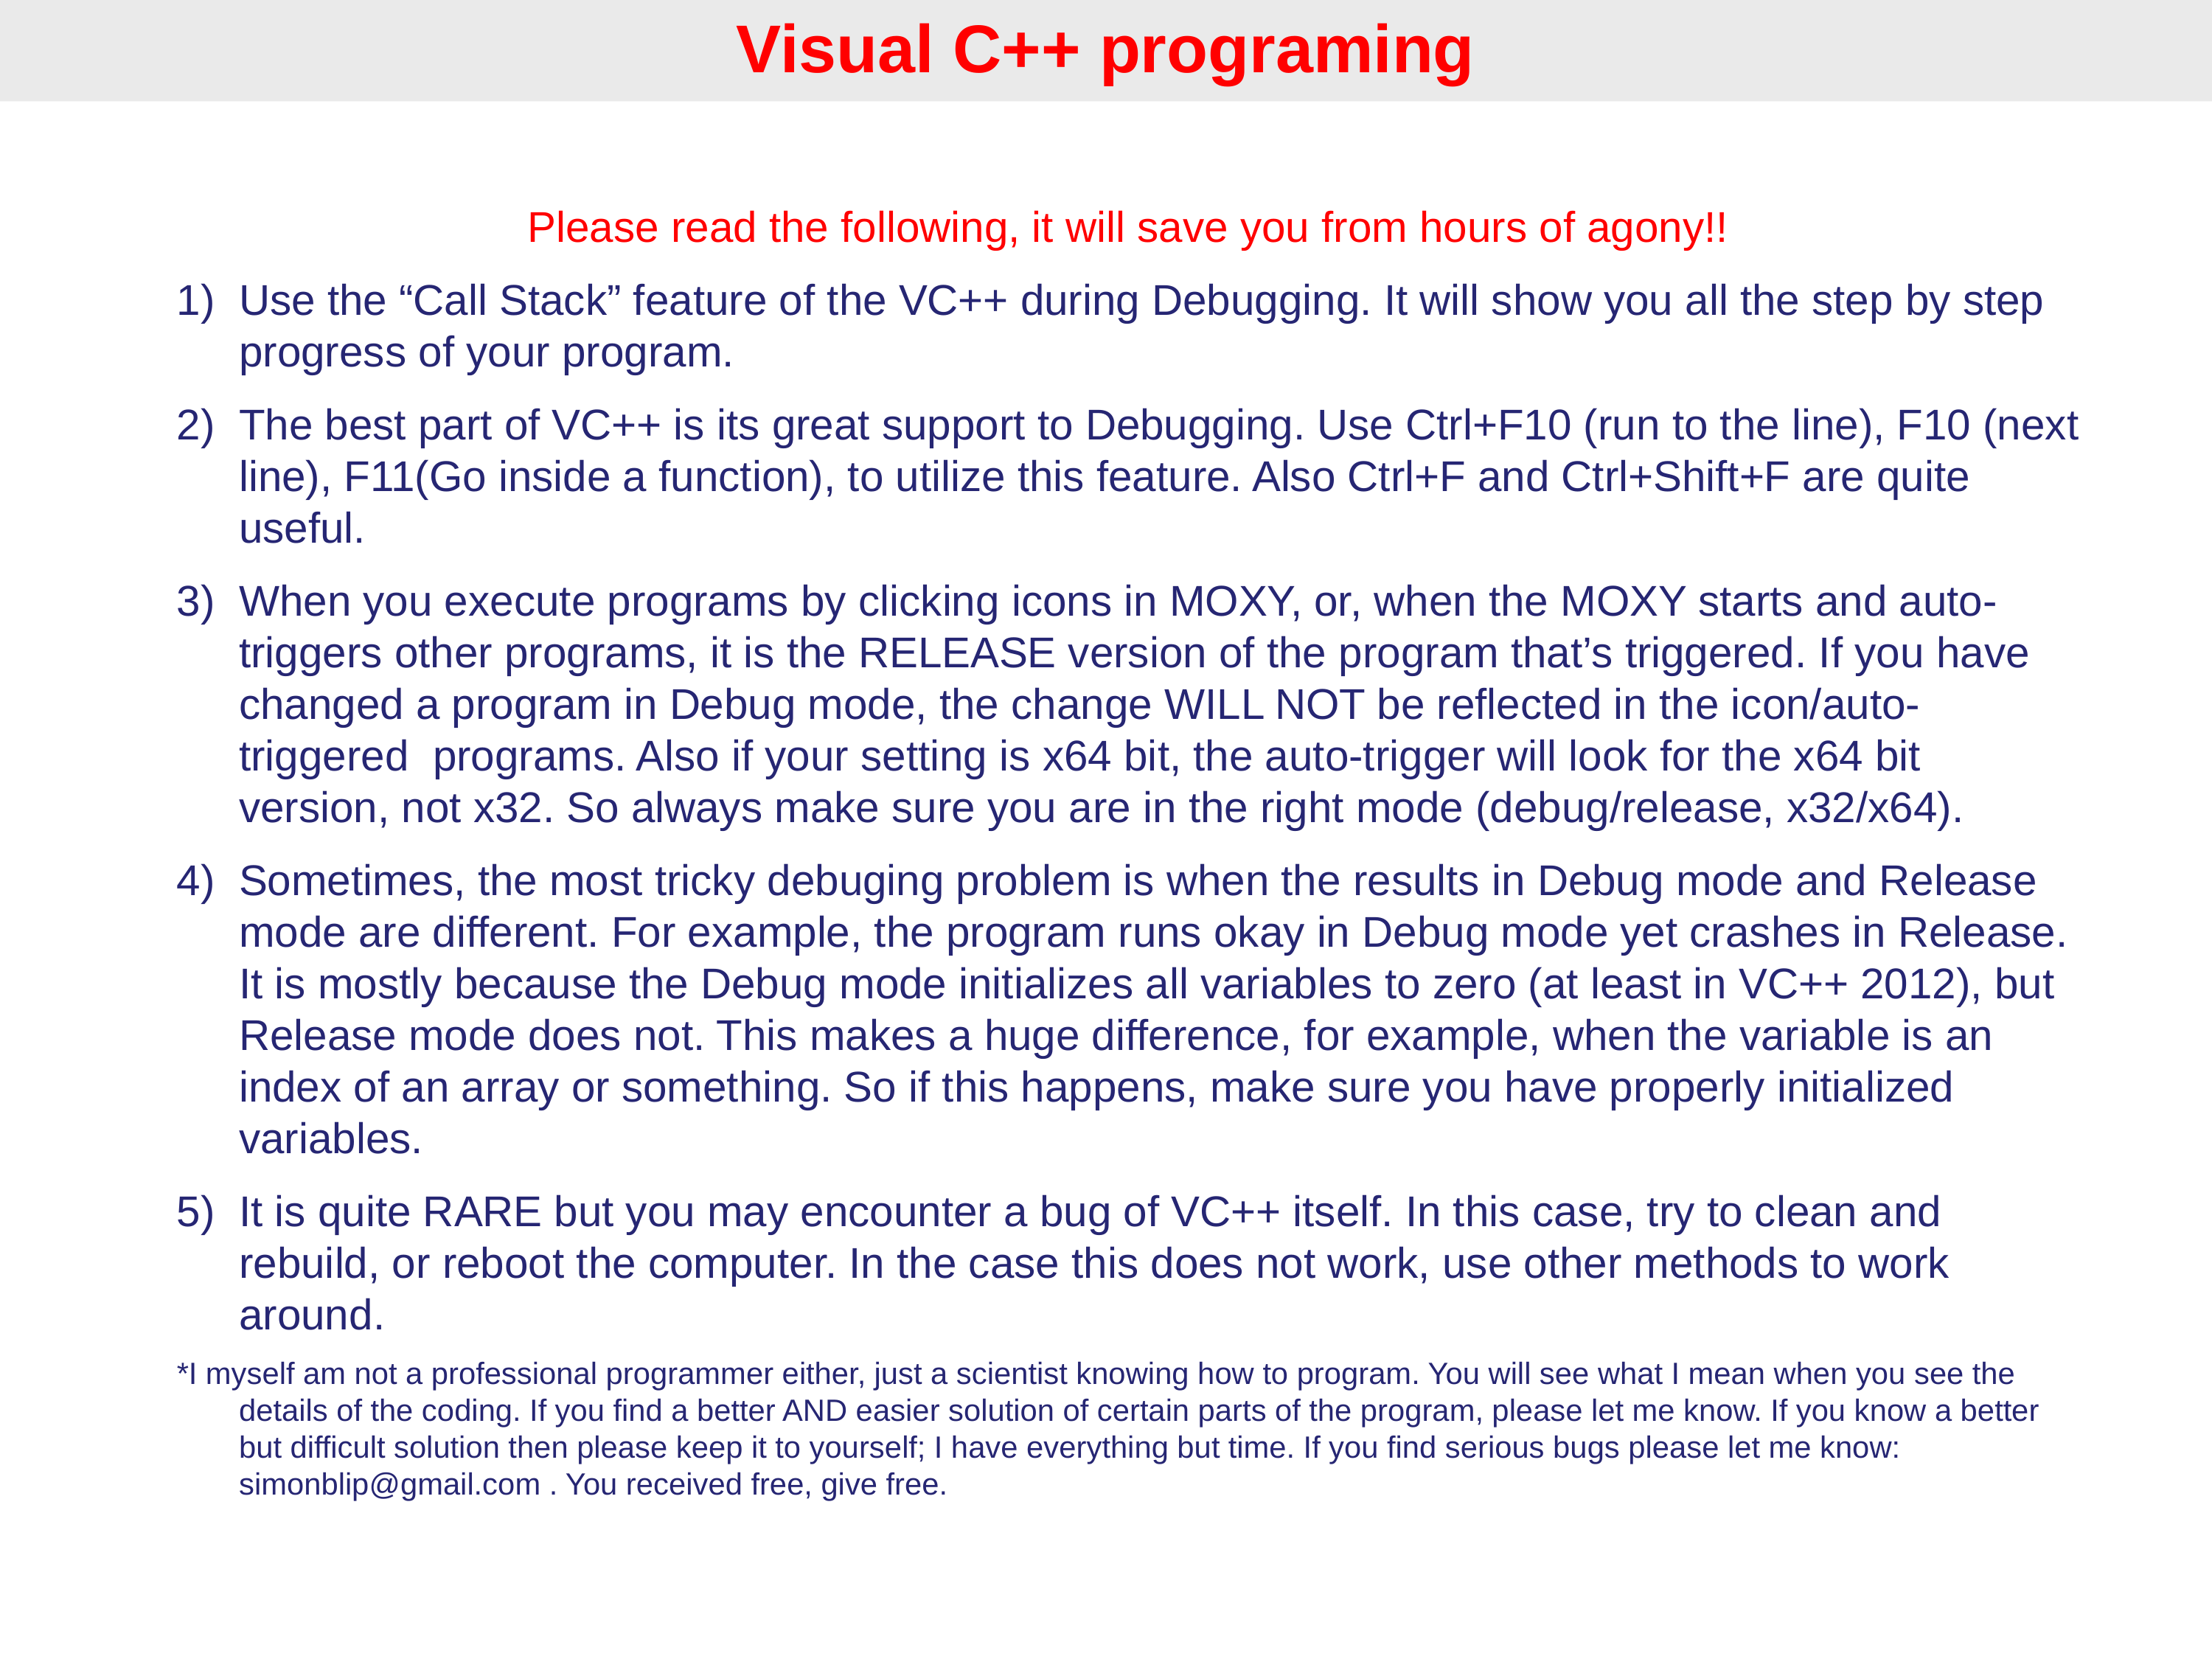

Visual C++ programing
Please read the following, it will save you from hours of agony!!
Use the “Call Stack” feature of the VC++ during Debugging. It will show you all the step by step progress of your program.
The best part of VC++ is its great support to Debugging. Use Ctrl+F10 (run to the line), F10 (next line), F11(Go inside a function), to utilize this feature. Also Ctrl+F and Ctrl+Shift+F are quite useful.
When you execute programs by clicking icons in MOXY, or, when the MOXY starts and auto-triggers other programs, it is the RELEASE version of the program that’s triggered. If you have changed a program in Debug mode, the change WILL NOT be reflected in the icon/auto-triggered  programs. Also if your setting is x64 bit, the auto-trigger will look for the x64 bit version, not x32. So always make sure you are in the right mode (debug/release, x32/x64).
Sometimes, the most tricky debuging problem is when the results in Debug mode and Release mode are different. For example, the program runs okay in Debug mode yet crashes in Release. It is mostly because the Debug mode initializes all variables to zero (at least in VC++ 2012), but Release mode does not. This makes a huge difference, for example, when the variable is an index of an array or something. So if this happens, make sure you have properly initialized variables.
It is quite RARE but you may encounter a bug of VC++ itself. In this case, try to clean and rebuild, or reboot the computer. In the case this does not work, use other methods to work around.
*I myself am not a professional programmer either, just a scientist knowing how to program. You will see what I mean when you see the details of the coding. If you find a better AND easier solution of certain parts of the program, please let me know. If you know a better but difficult solution then please keep it to yourself; I have everything but time. If you find serious bugs please let me know: simonblip@gmail.com . You received free, give free.